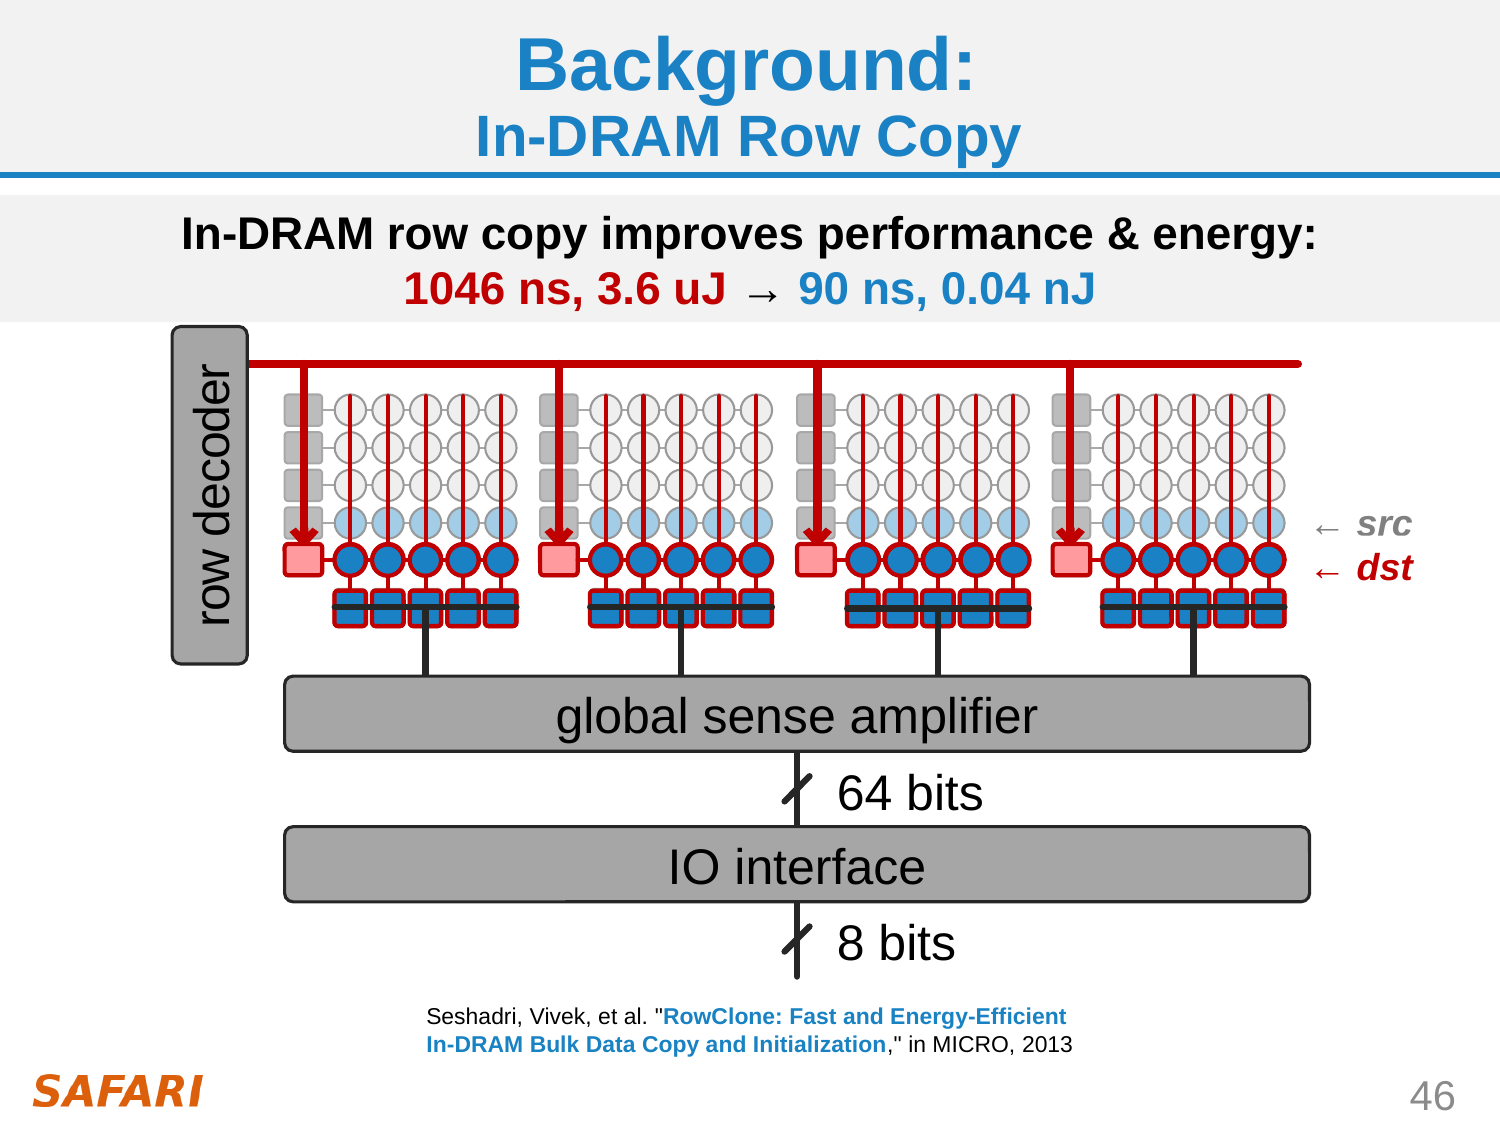

# Background: In-DRAM Row Copy
In-DRAM row copy improves performance & energy:
1046 ns, 3.6 uJ → 90 ns, 0.04 nJ

row decoder
← src
← dst

global sense amplifier
IO interface
64 bits
8 bits
Seshadri, Vivek, et al. "RowClone: Fast and Energy-Efficient
In-DRAM Bulk Data Copy and Initialization," in MICRO, 2013